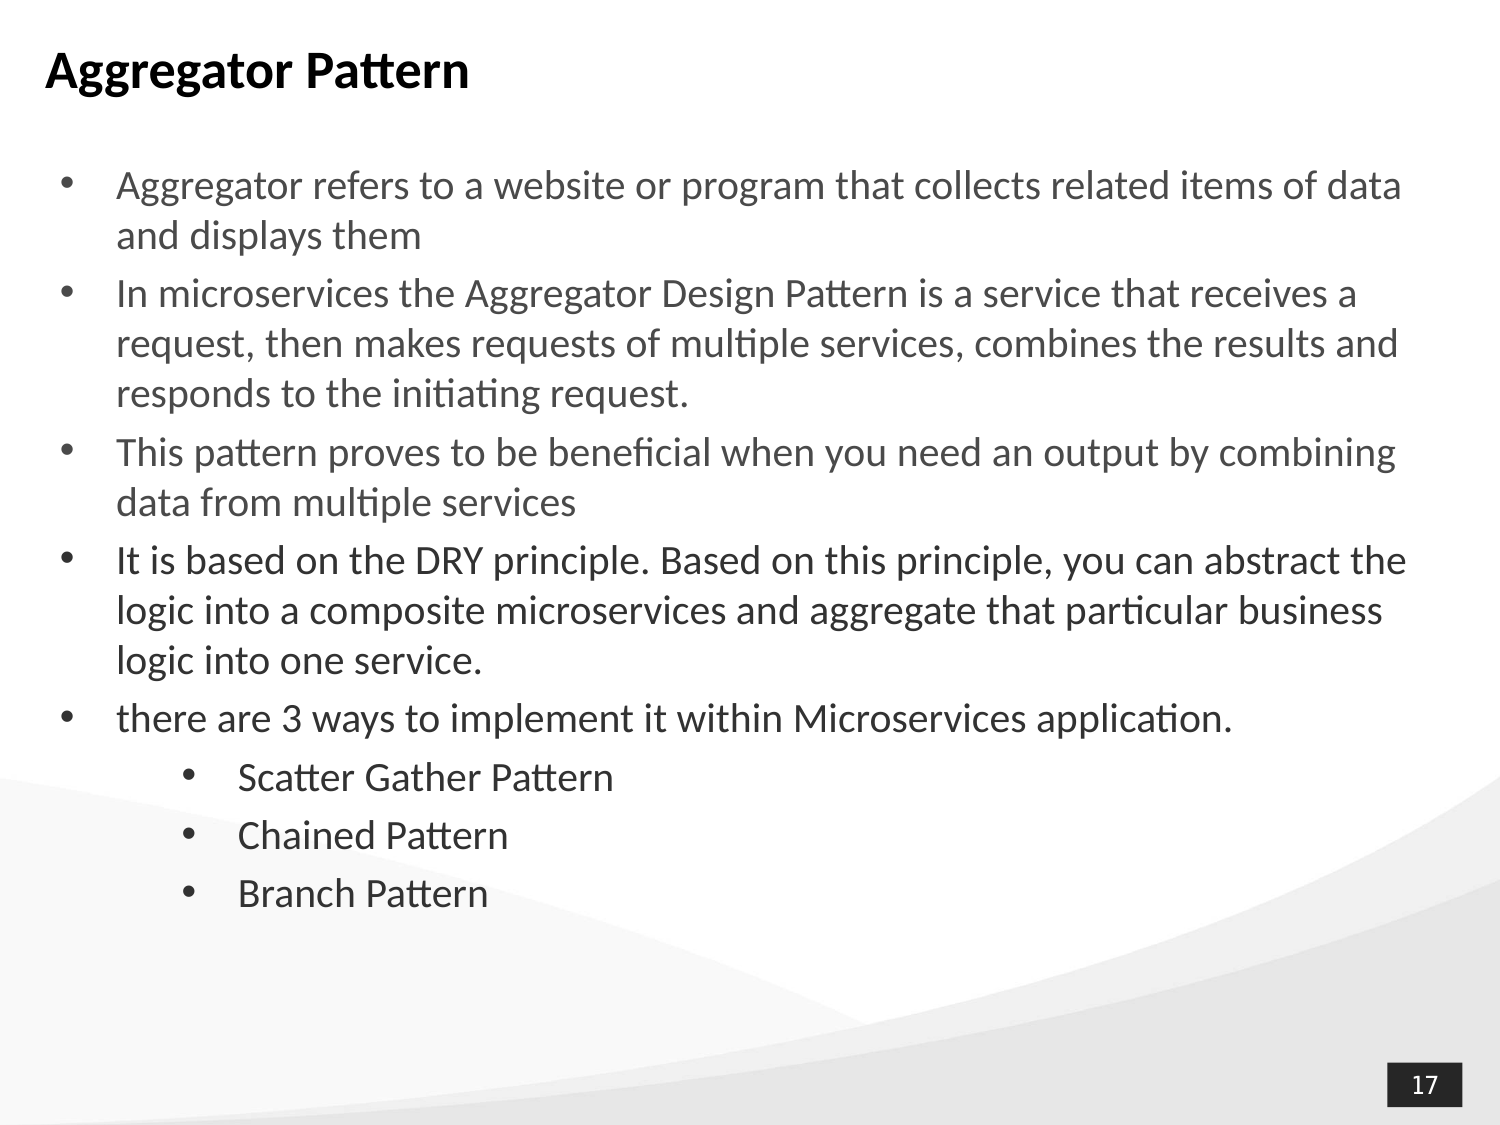

# Aggregator Pattern
Aggregator refers to a website or program that collects related items of data and displays them
In microservices the Aggregator Design Pattern is a service that receives a request, then makes requests of multiple services, combines the results and responds to the initiating request.
This pattern proves to be beneficial when you need an output by combining data from multiple services
It is based on the DRY principle. Based on this principle, you can abstract the logic into a composite microservices and aggregate that particular business logic into one service.
there are 3 ways to implement it within Microservices application.
Scatter Gather Pattern
Chained Pattern
Branch Pattern